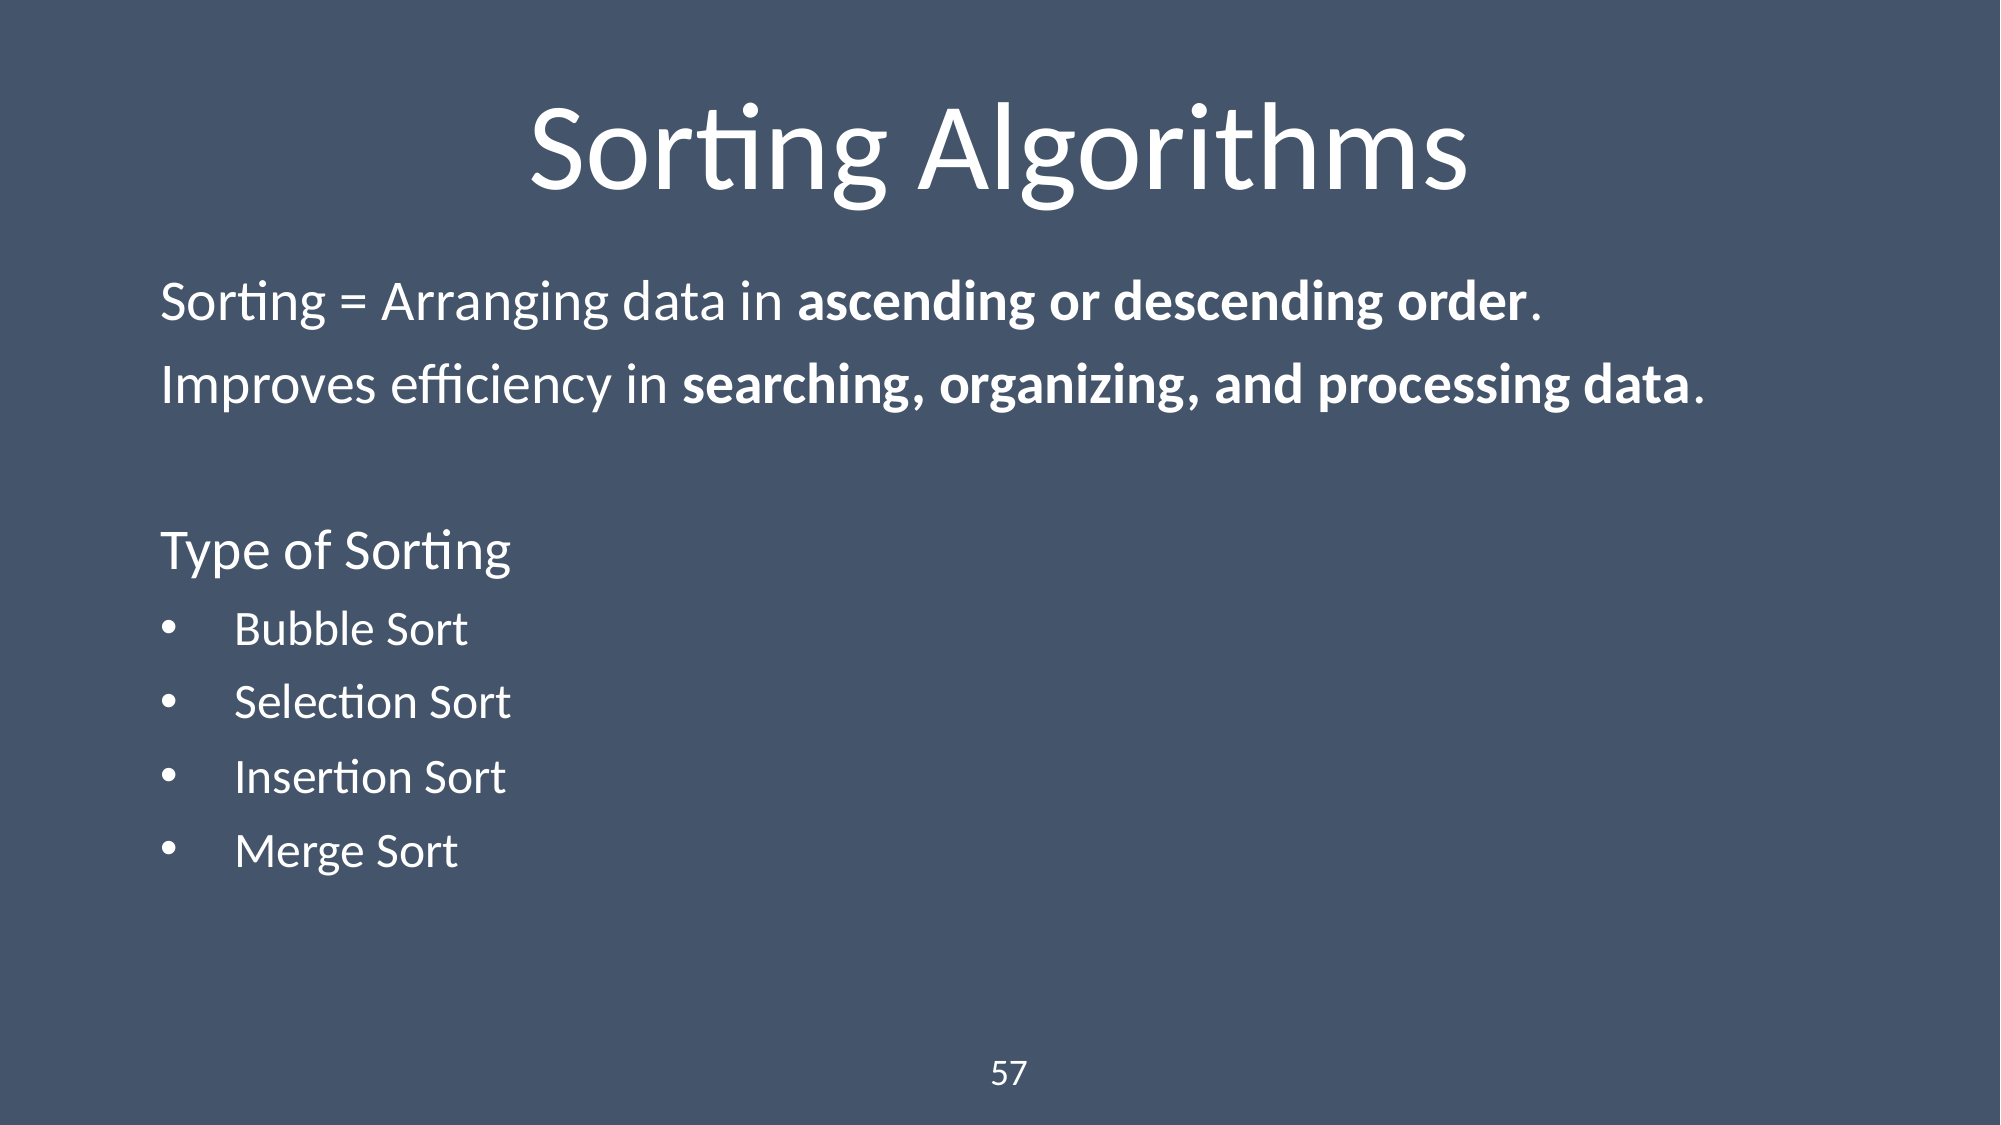

# Sorting Algorithms
Sorting = Arranging data in ascending or descending order.
Improves efficiency in searching, organizing, and processing data.

Type of Sorting
Bubble Sort
Selection Sort
Insertion Sort
Merge Sort
57